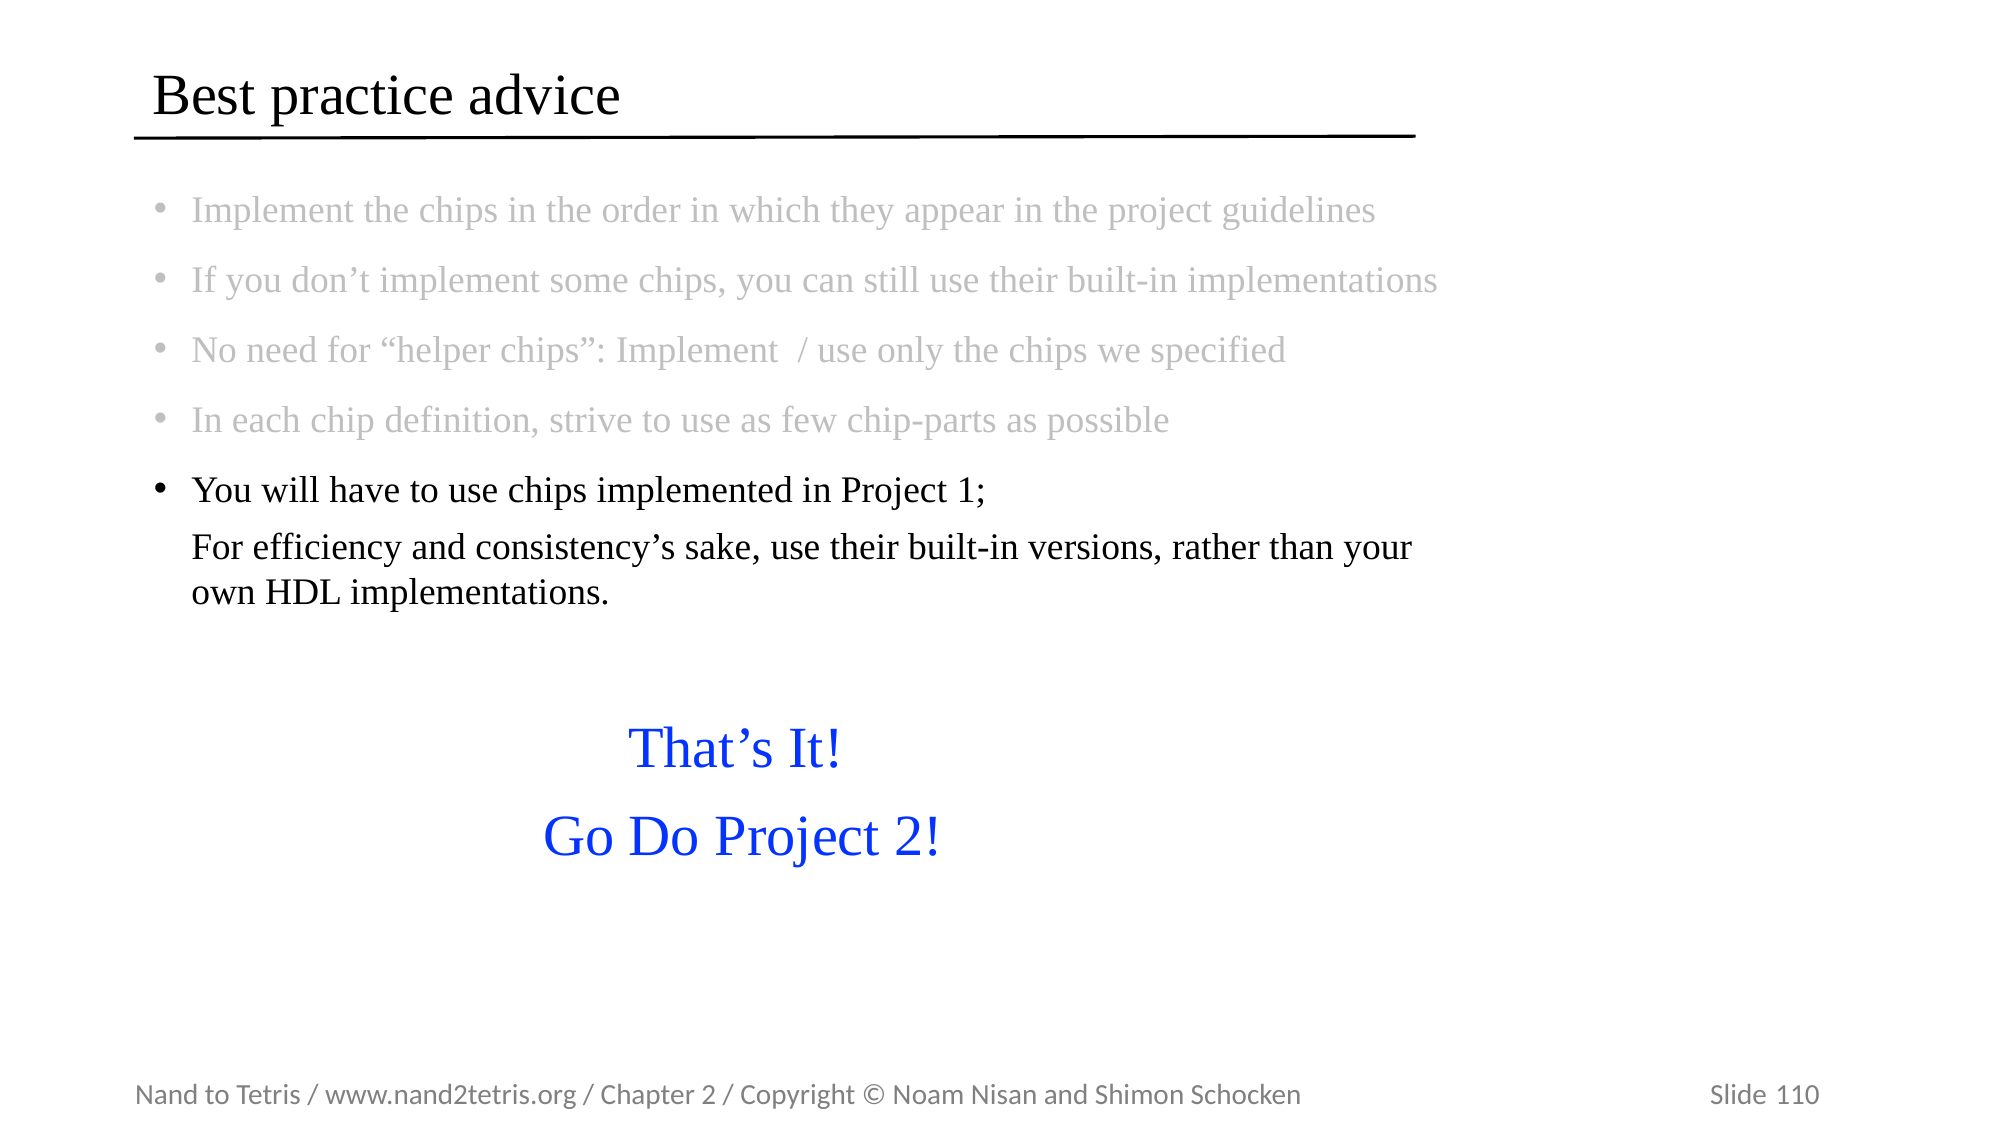

# Best practice advice
Implement the chips in the order in which they appear in the project guidelines
If you don’t implement some chips, you can still use their built-in implementations
No need for “helper chips”: Implement  / use only the chips we specified
In each chip definition, strive to use as few chip-parts as possible
You will have to use chips implemented in Project 1;
For efficiency and consistency’s sake, use their built-in versions, rather than your own HDL implementations.
That’s It!
 Go Do Project 2!